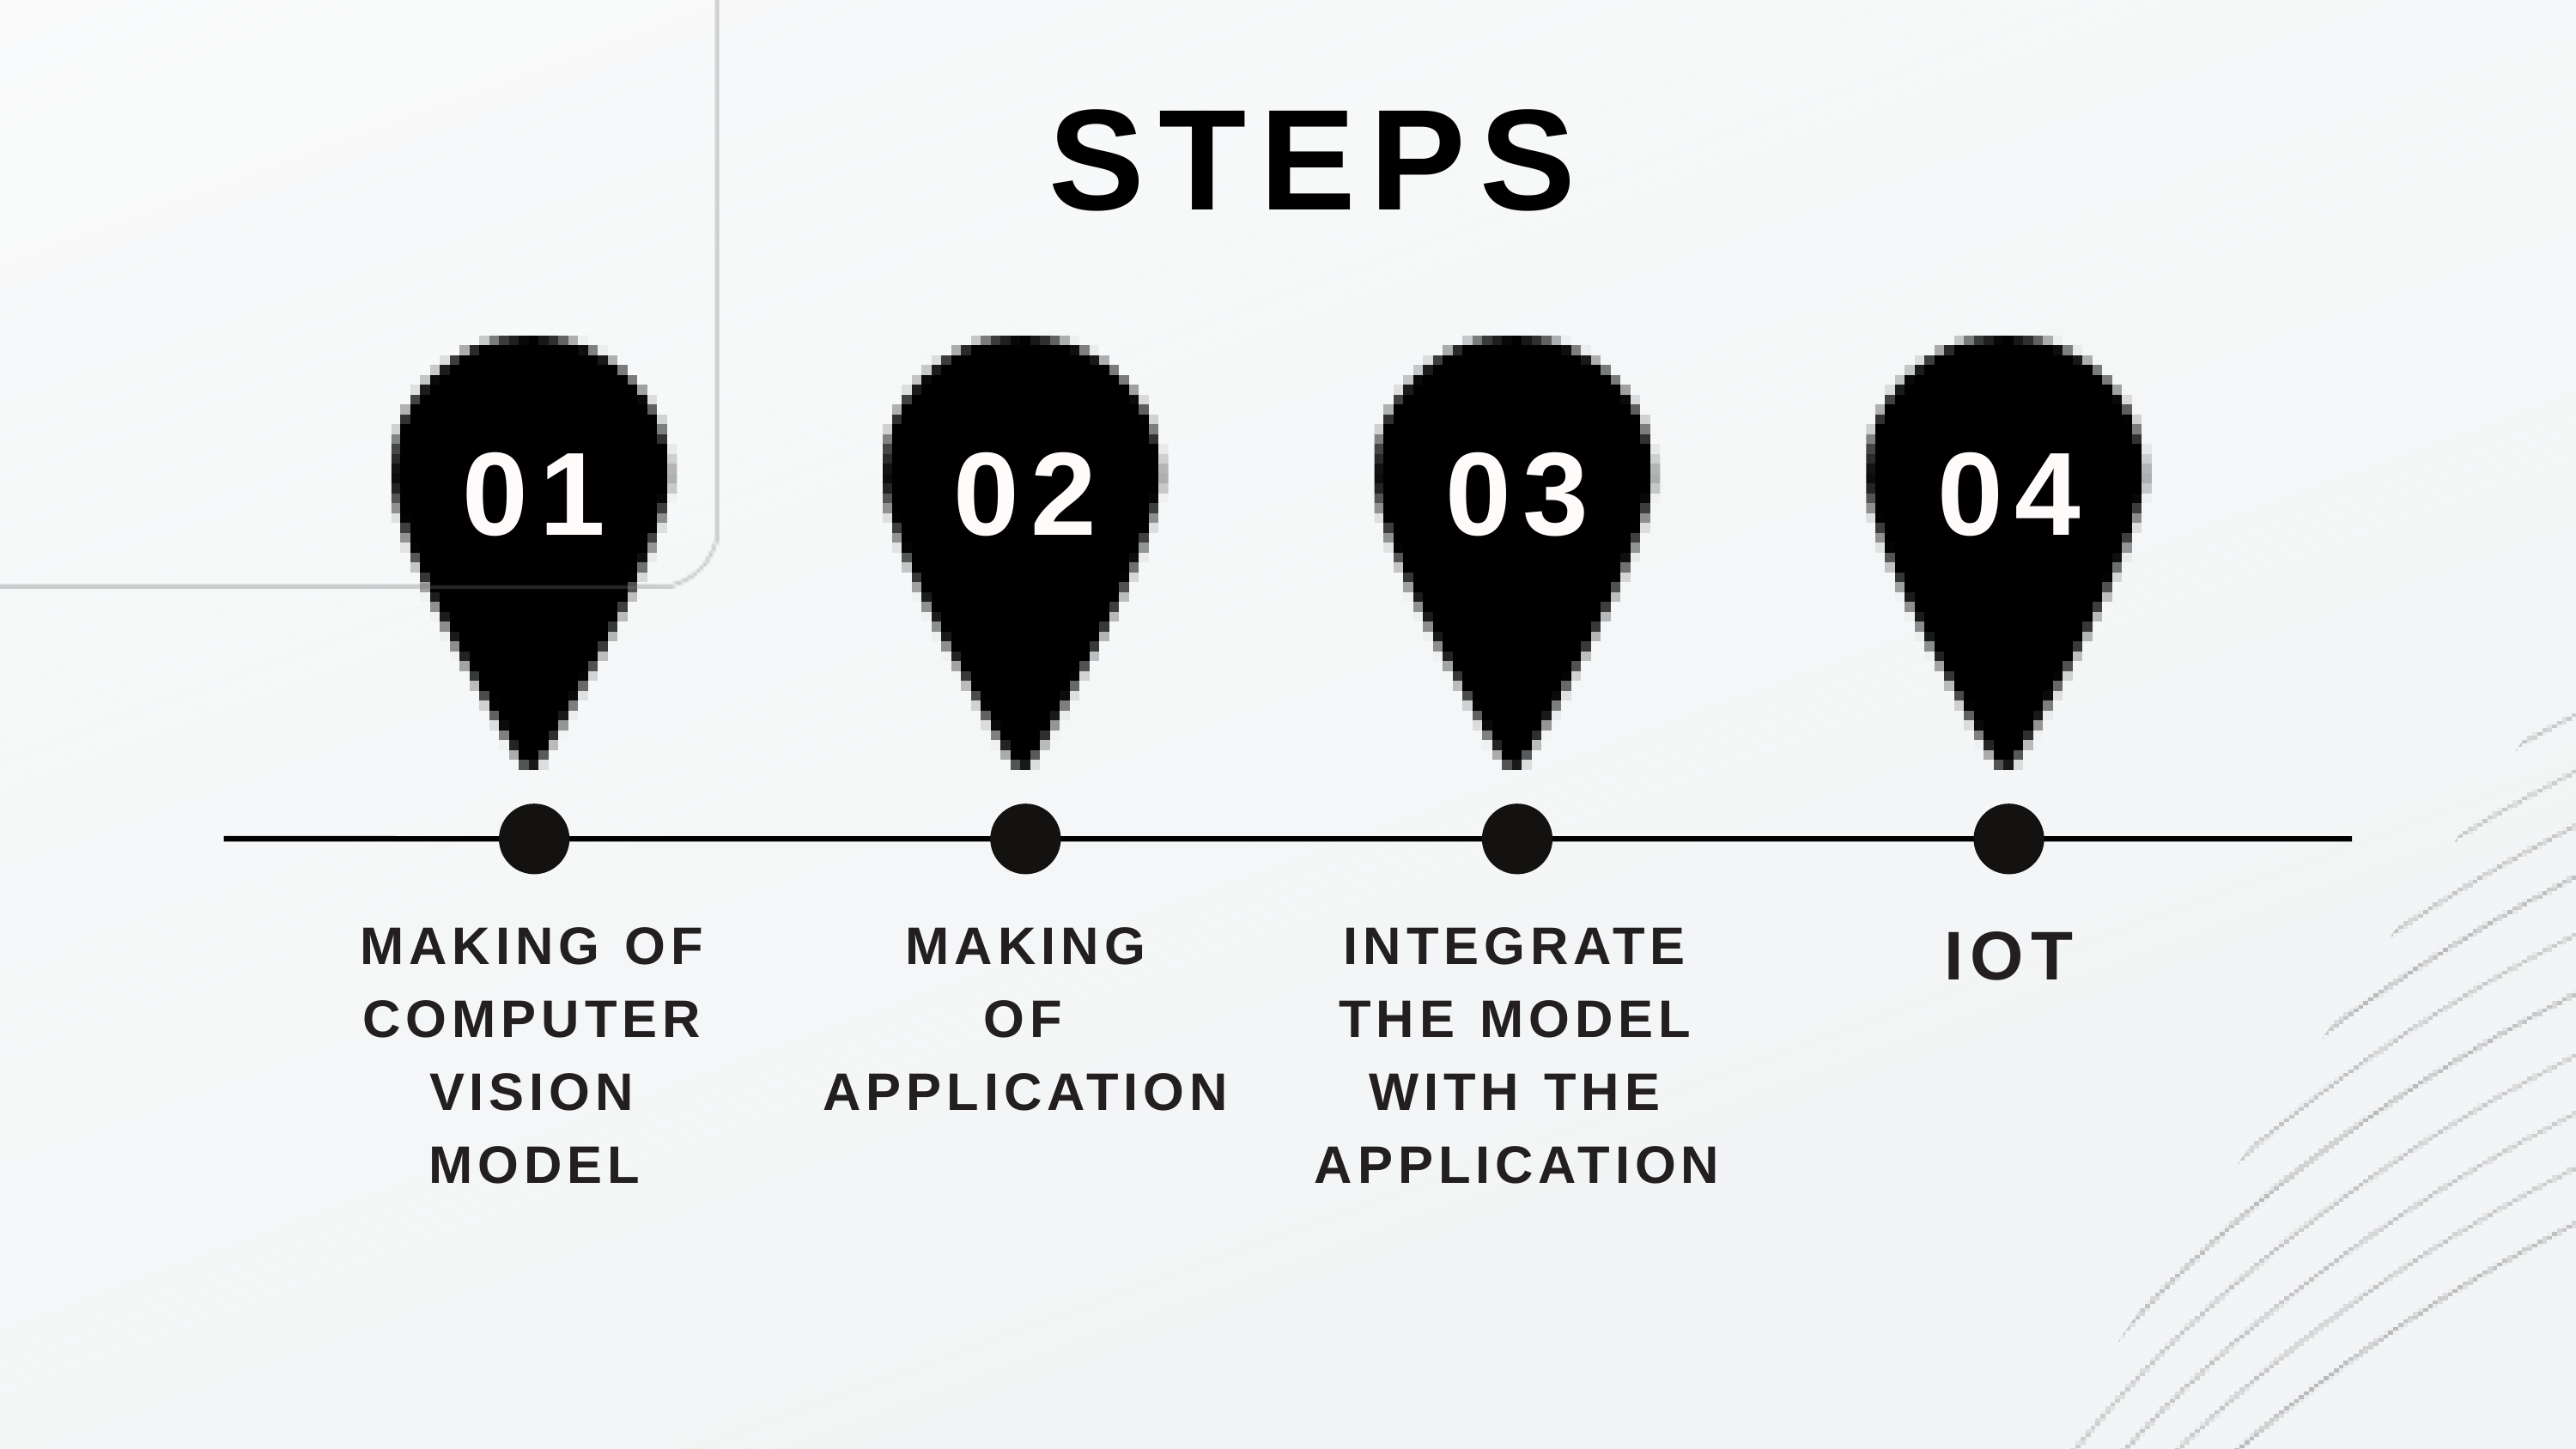

STEPS

01
02
03
04

IOT
MAKING OF COMPUTER VISION MODEL
MAKING
OF APPLICATION
INTEGRATE THE MODEL WITH THE APPLICATION